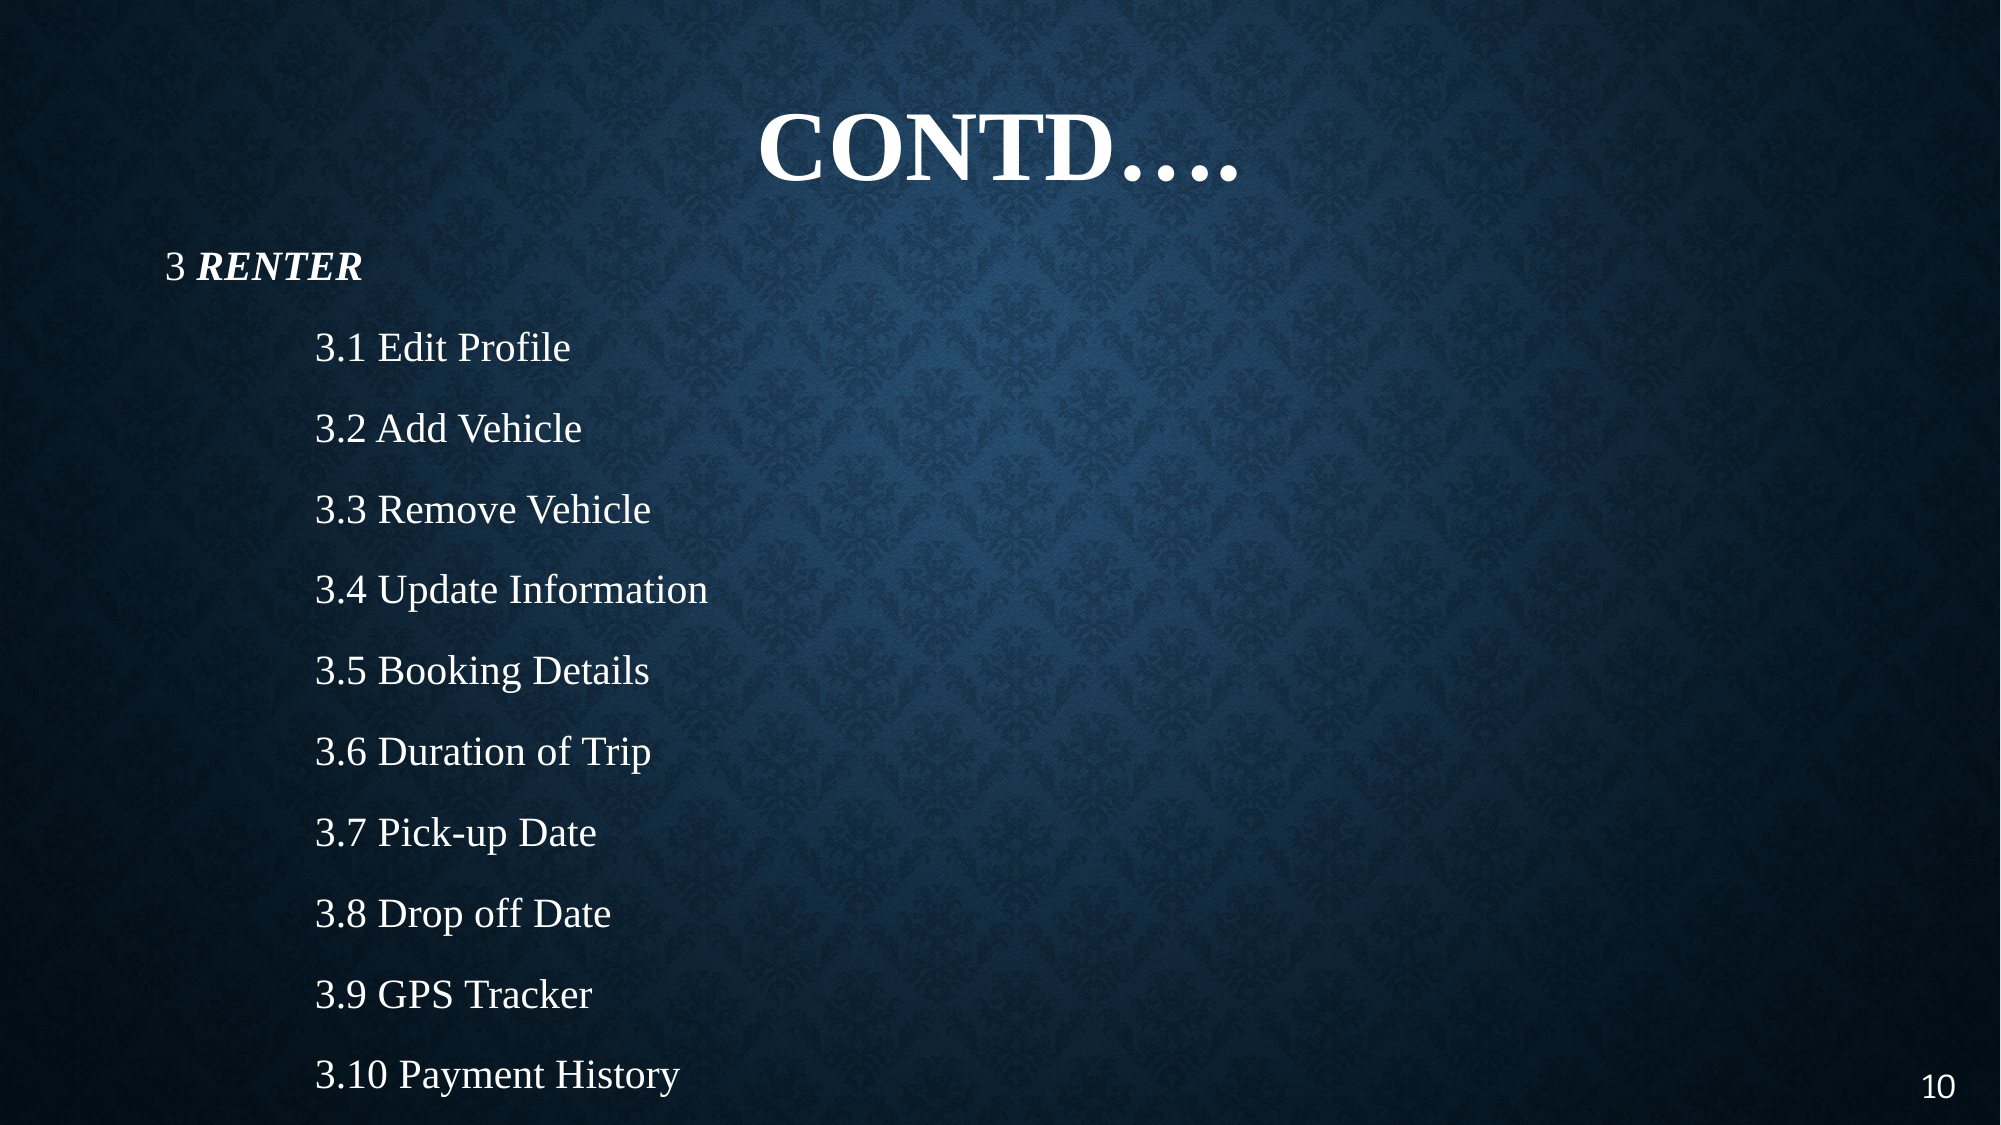

# COntd….
3 RENTER
	3.1 Edit Profile
	3.2 Add Vehicle
	3.3 Remove Vehicle
	3.4 Update Information
	3.5 Booking Details
	3.6 Duration of Trip
	3.7 Pick-up Date
	3.8 Drop off Date
	3.9 GPS Tracker
	3.10 Payment History

10